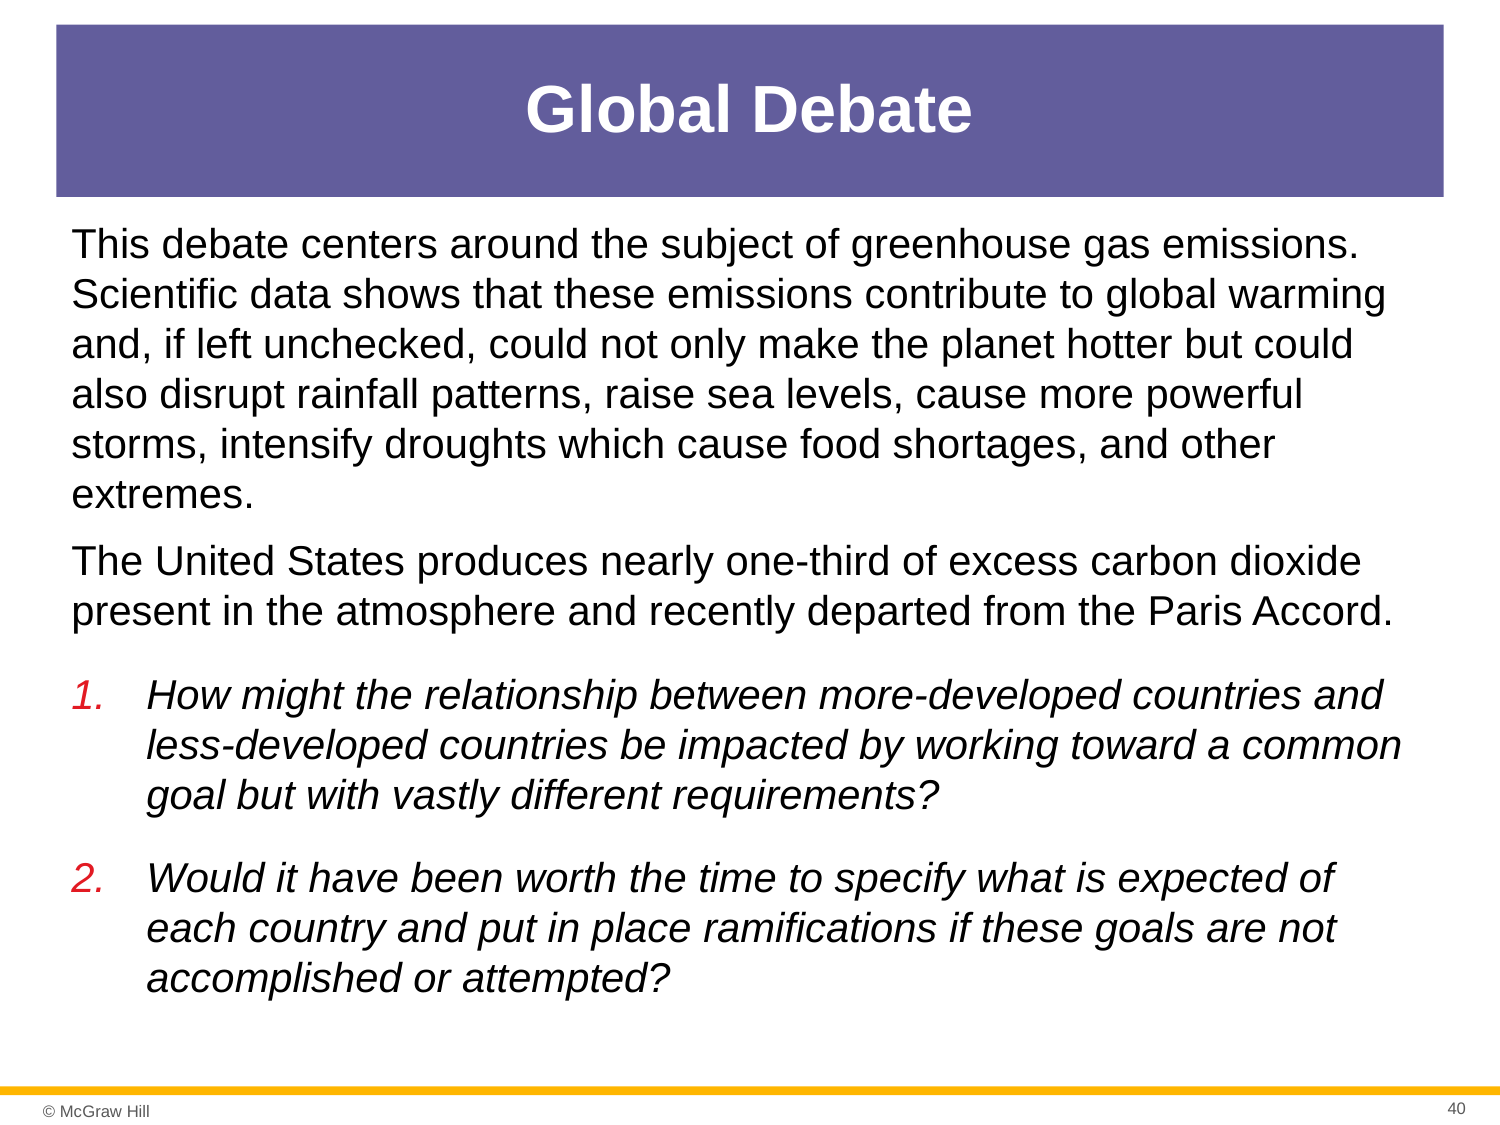

# Global Debate
This debate centers around the subject of greenhouse gas emissions. Scientific data shows that these emissions contribute to global warming and, if left unchecked, could not only make the planet hotter but could also disrupt rainfall patterns, raise sea levels, cause more powerful storms, intensify droughts which cause food shortages, and other extremes.
The United States produces nearly one-third of excess carbon dioxide present in the atmosphere and recently departed from the Paris Accord.
How might the relationship between more-developed countries and less-developed countries be impacted by working toward a common goal but with vastly different requirements?
Would it have been worth the time to specify what is expected of each country and put in place ramifications if these goals are not accomplished or attempted?

40